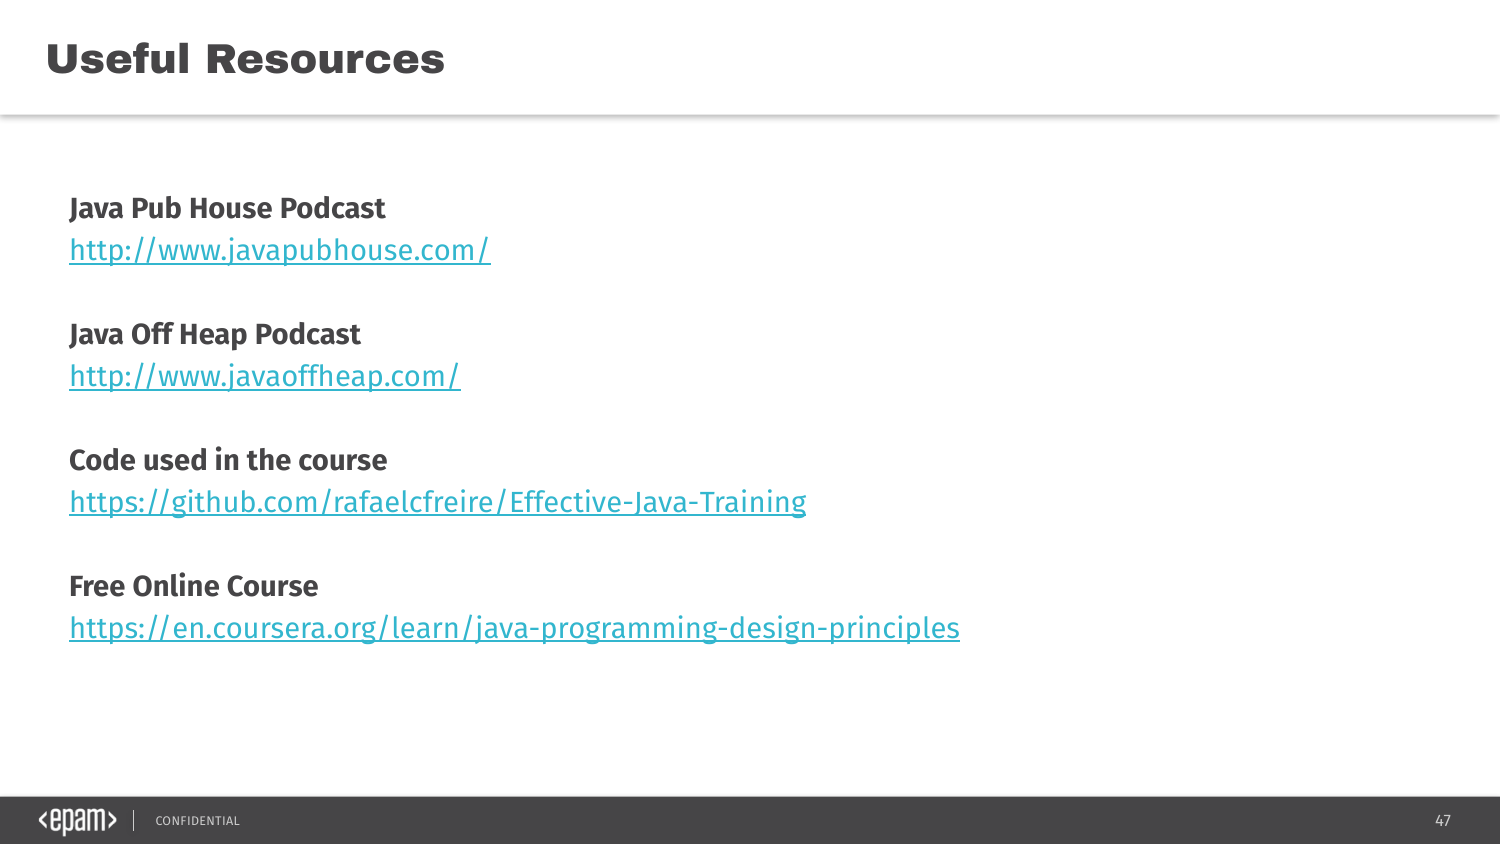

Useful Resources
Java Pub House Podcast
http://www.javapubhouse.com/

Java Off Heap Podcast
http://www.javaoffheap.com/

Code used in the course
https://github.com/rafaelcfreire/Effective-Java-Training

Free Online Course
https://en.coursera.org/learn/java-programming-design-principles